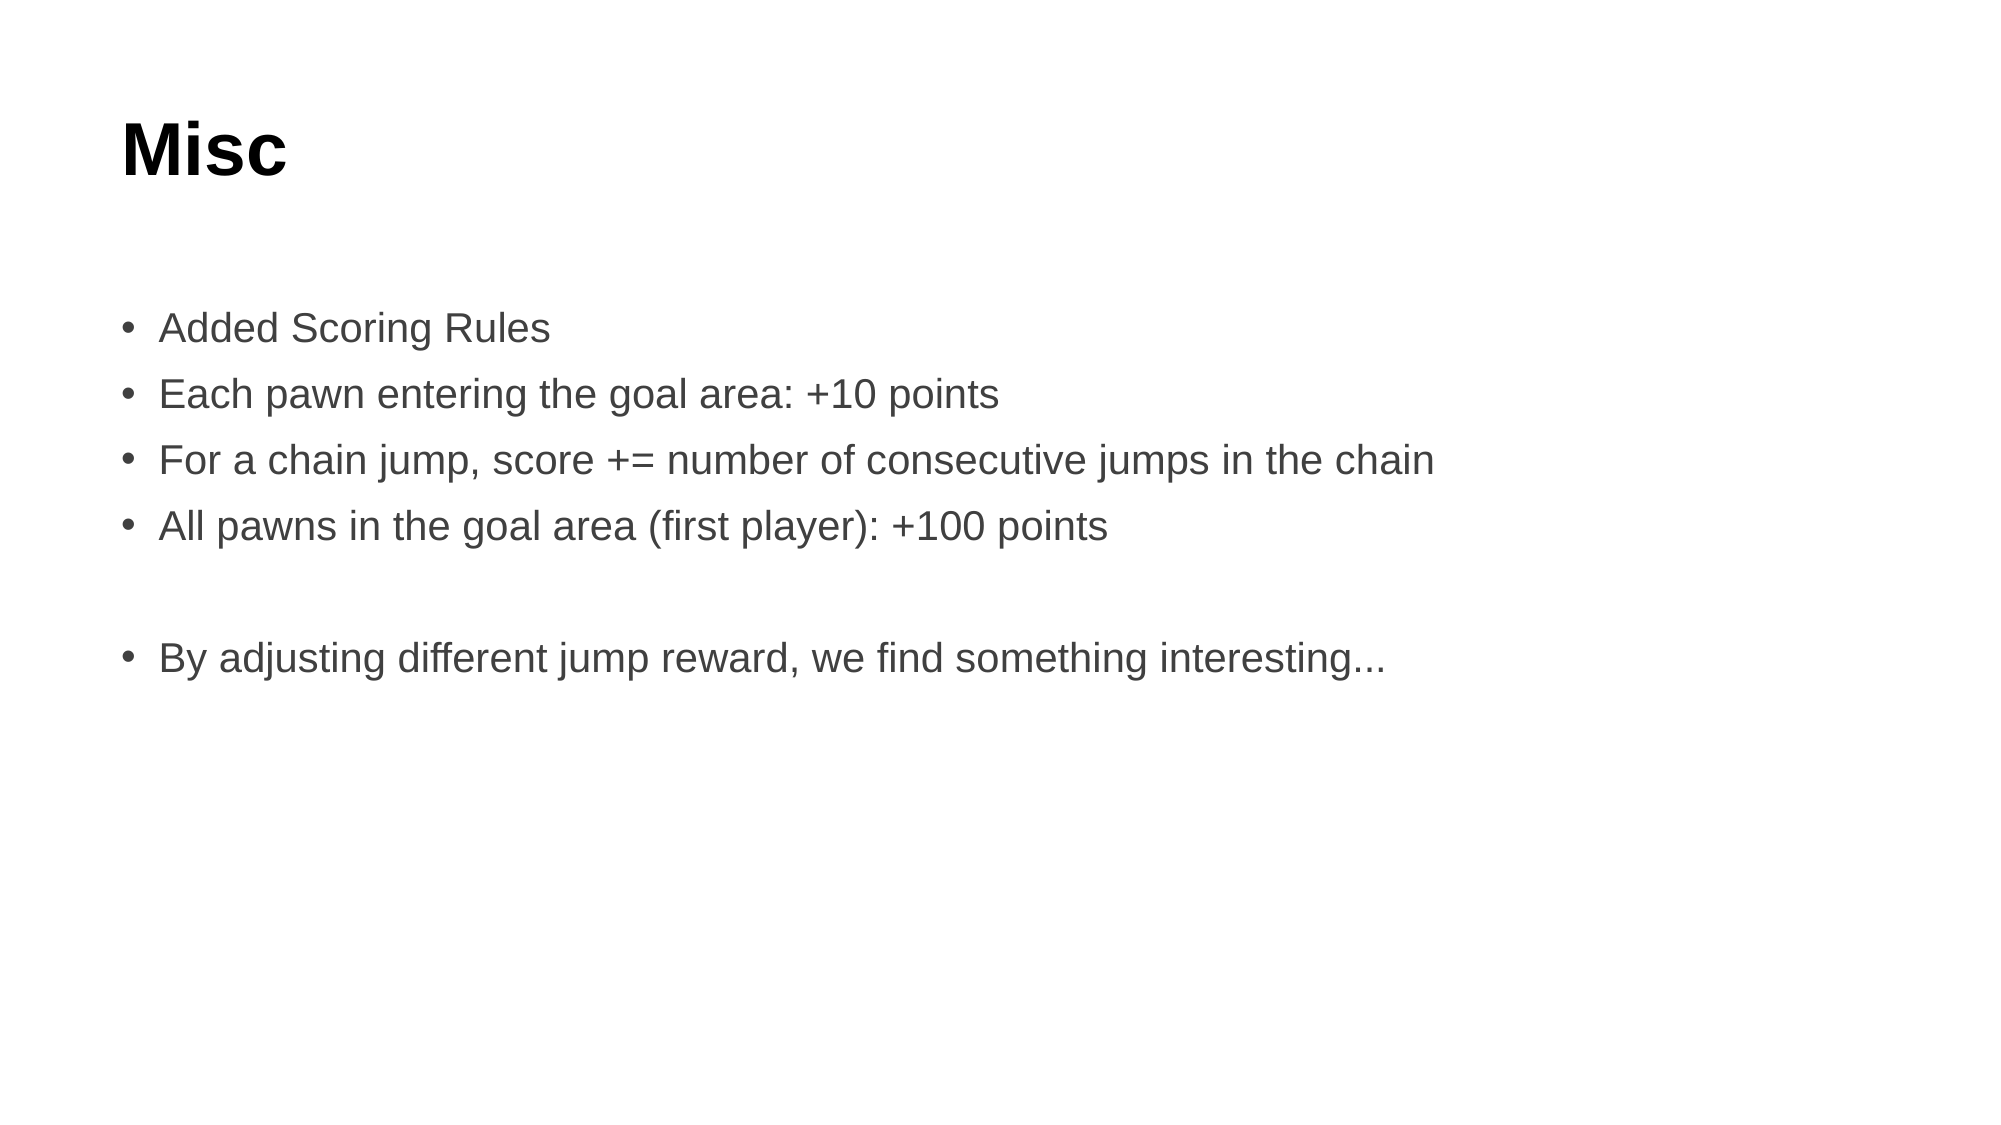

# Misc
Added Scoring Rules
Each pawn entering the goal area: +10 points
For a chain jump, score += number of consecutive jumps in the chain
All pawns in the goal area (first player): +100 points

By adjusting different jump reward, we find something interesting...